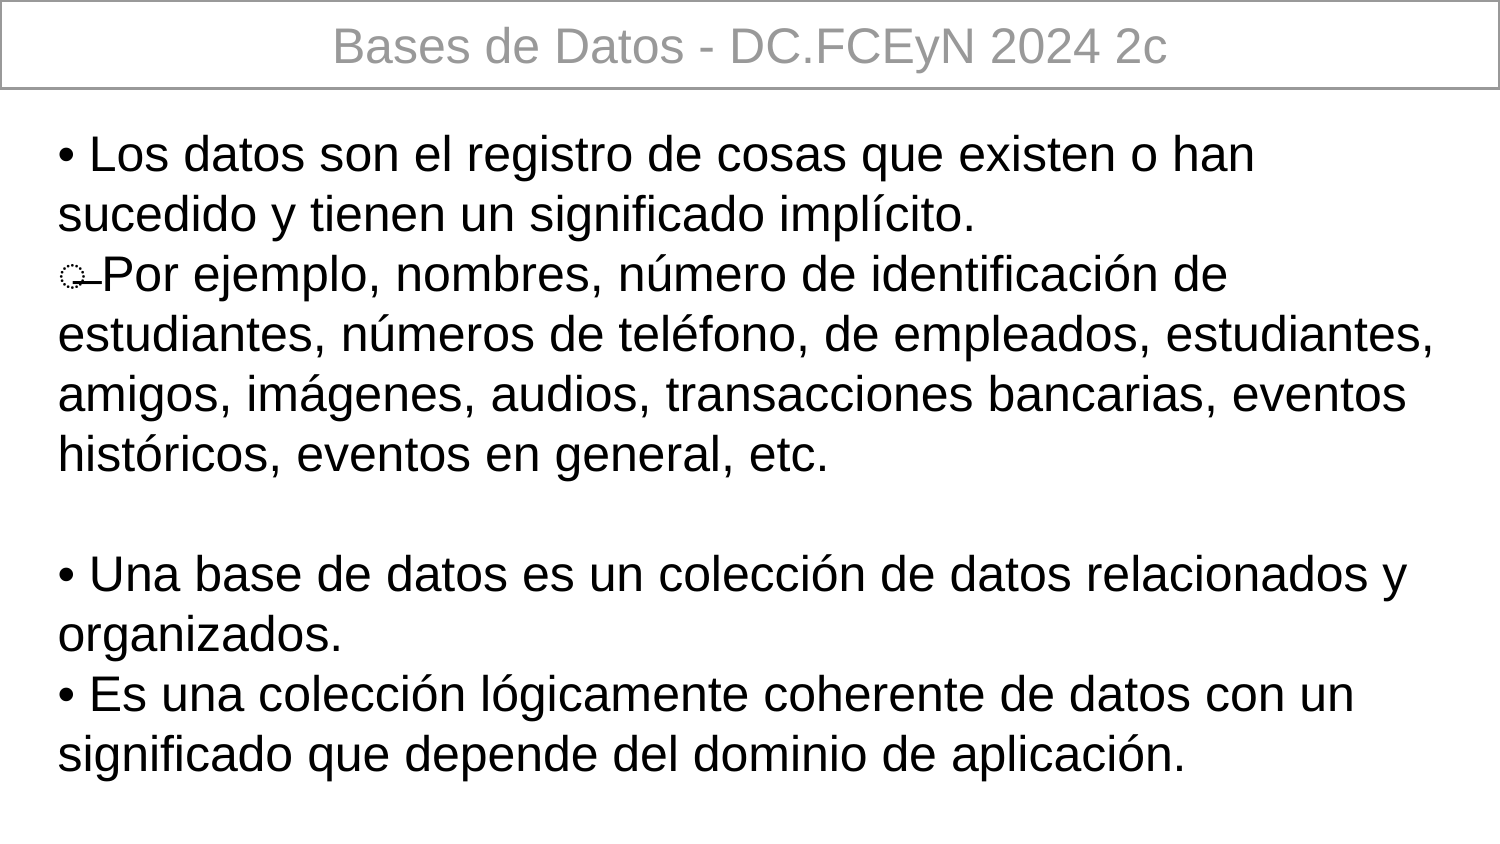

Bases de Datos - DC.FCEyN 2024 2c
• Los datos son el registro de cosas que existen o han
sucedido y tienen un significado implícito.
̶ Por ejemplo, nombres, número de identificación de
estudiantes, números de teléfono, de empleados, estudiantes,
amigos, imágenes, audios, transacciones bancarias, eventos
históricos, eventos en general, etc.

• Una base de datos es un colección de datos relacionados y
organizados.
• Es una colección lógicamente coherente de datos con un
significado que depende del dominio de aplicación.